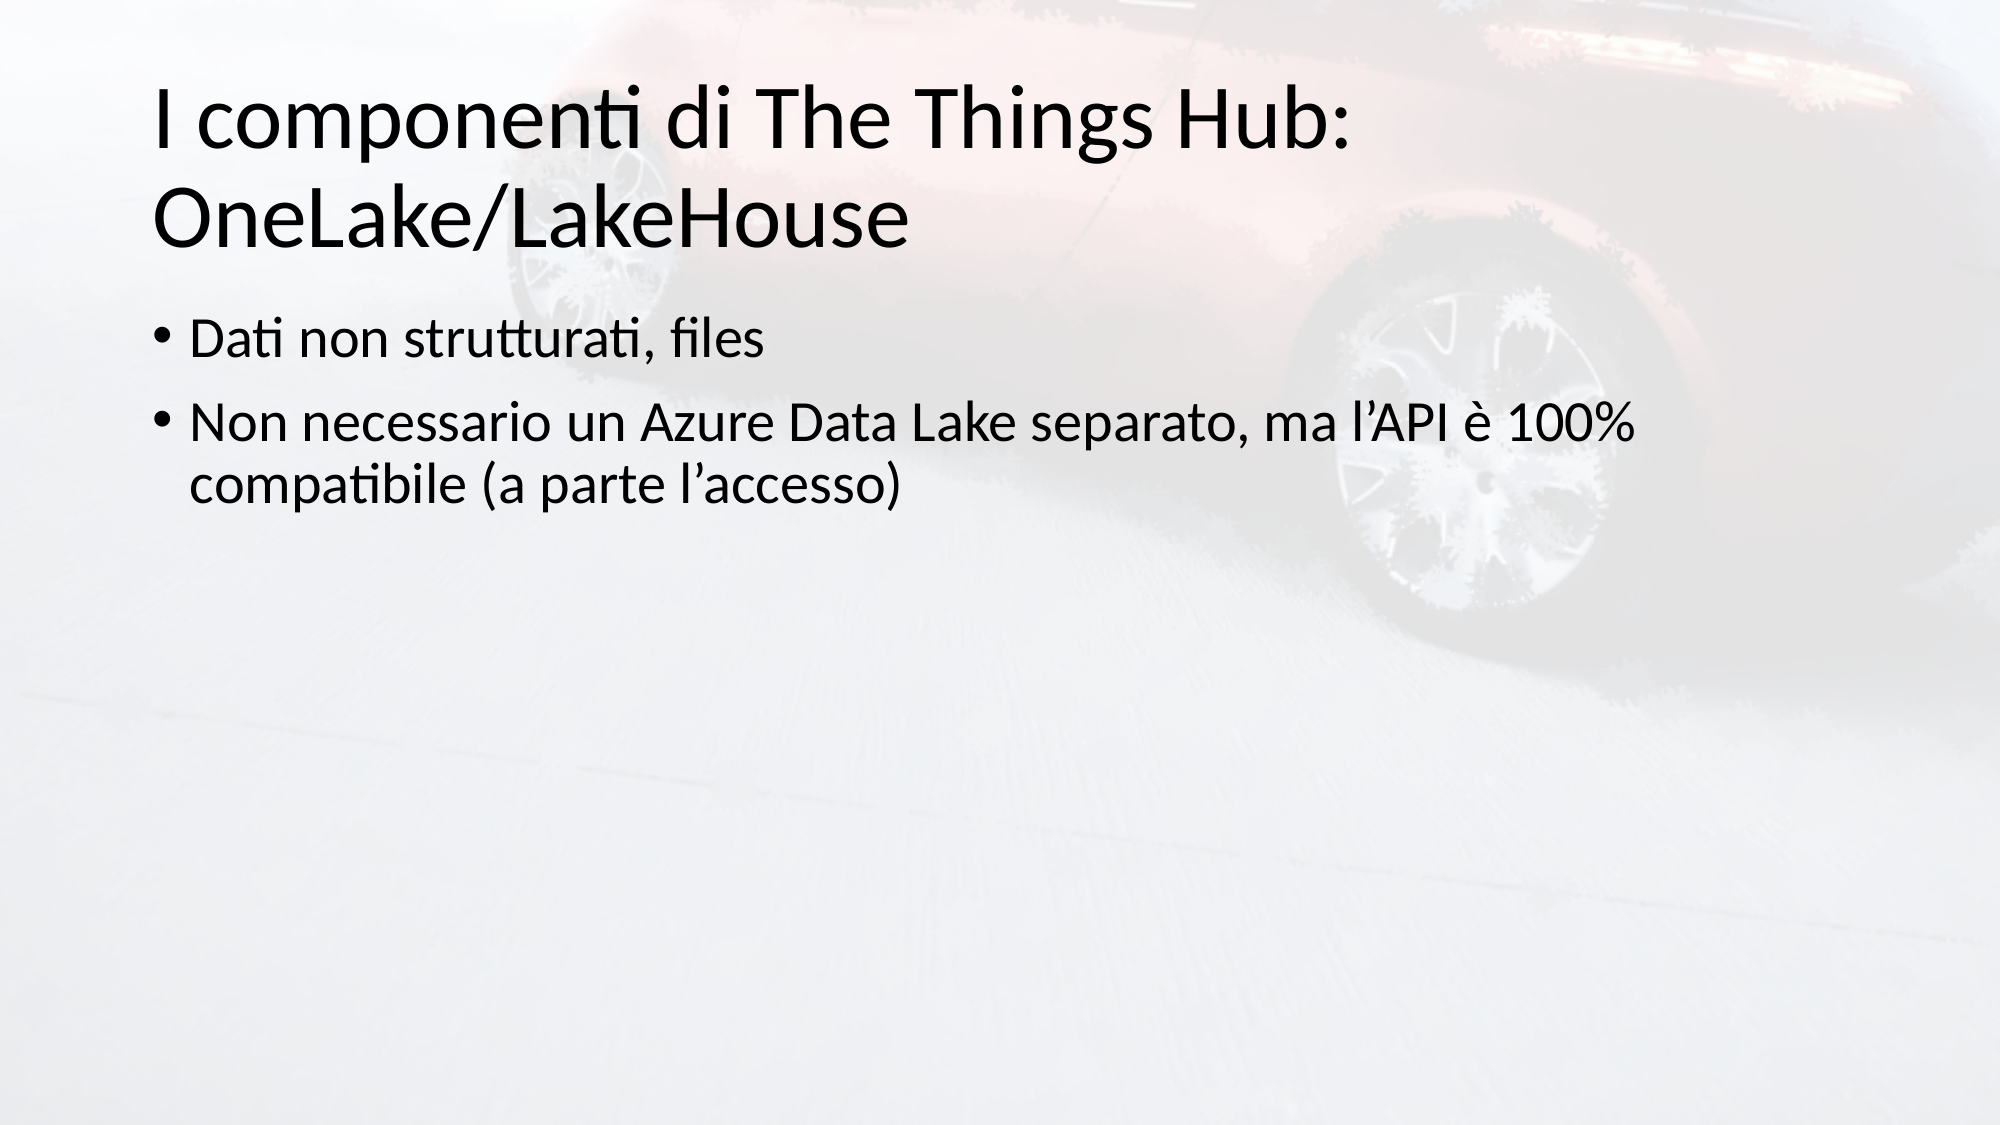

# I componenti di The Things Hub: OneLake/LakeHouse
Dati non strutturati, files
Non necessario un Azure Data Lake separato, ma l’API è 100% compatibile (a parte l’accesso)